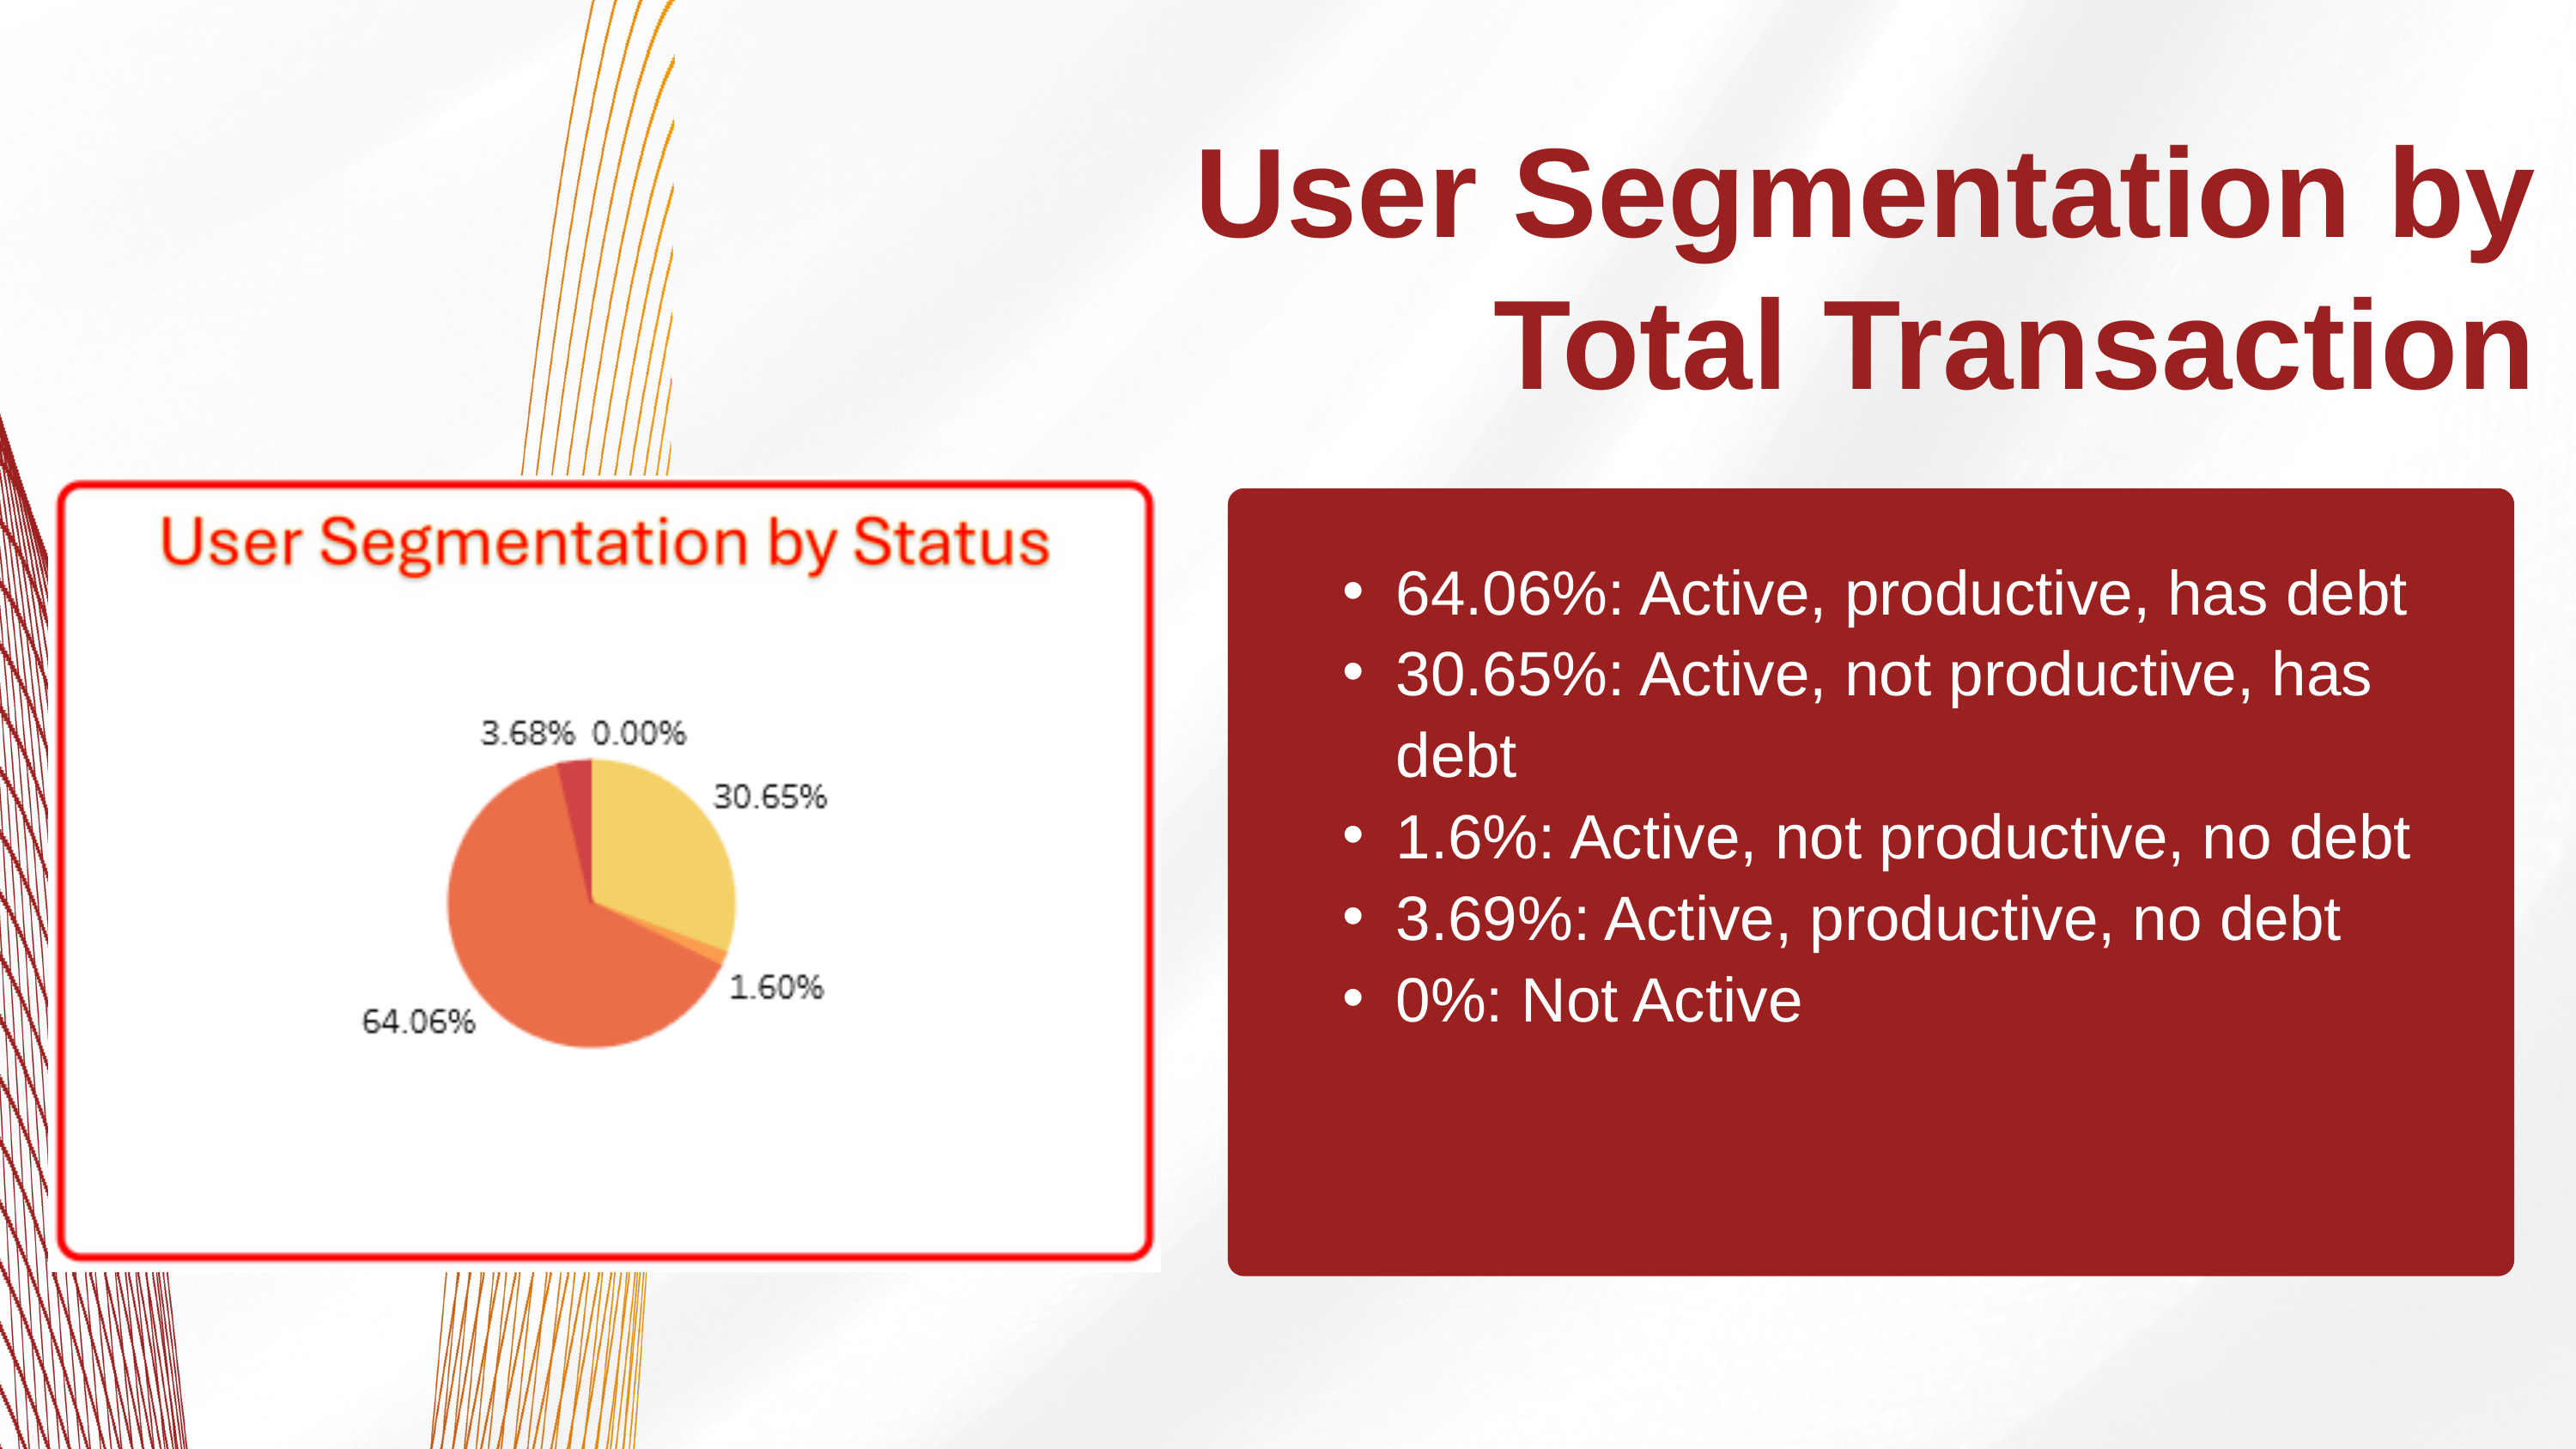

User Segmentation by Total Transaction

64.06%: Active, productive, has debt
30.65%: Active, not productive, has debt
1.6%: Active, not productive, no debt
3.69%: Active, productive, no debt
0%: Not Active